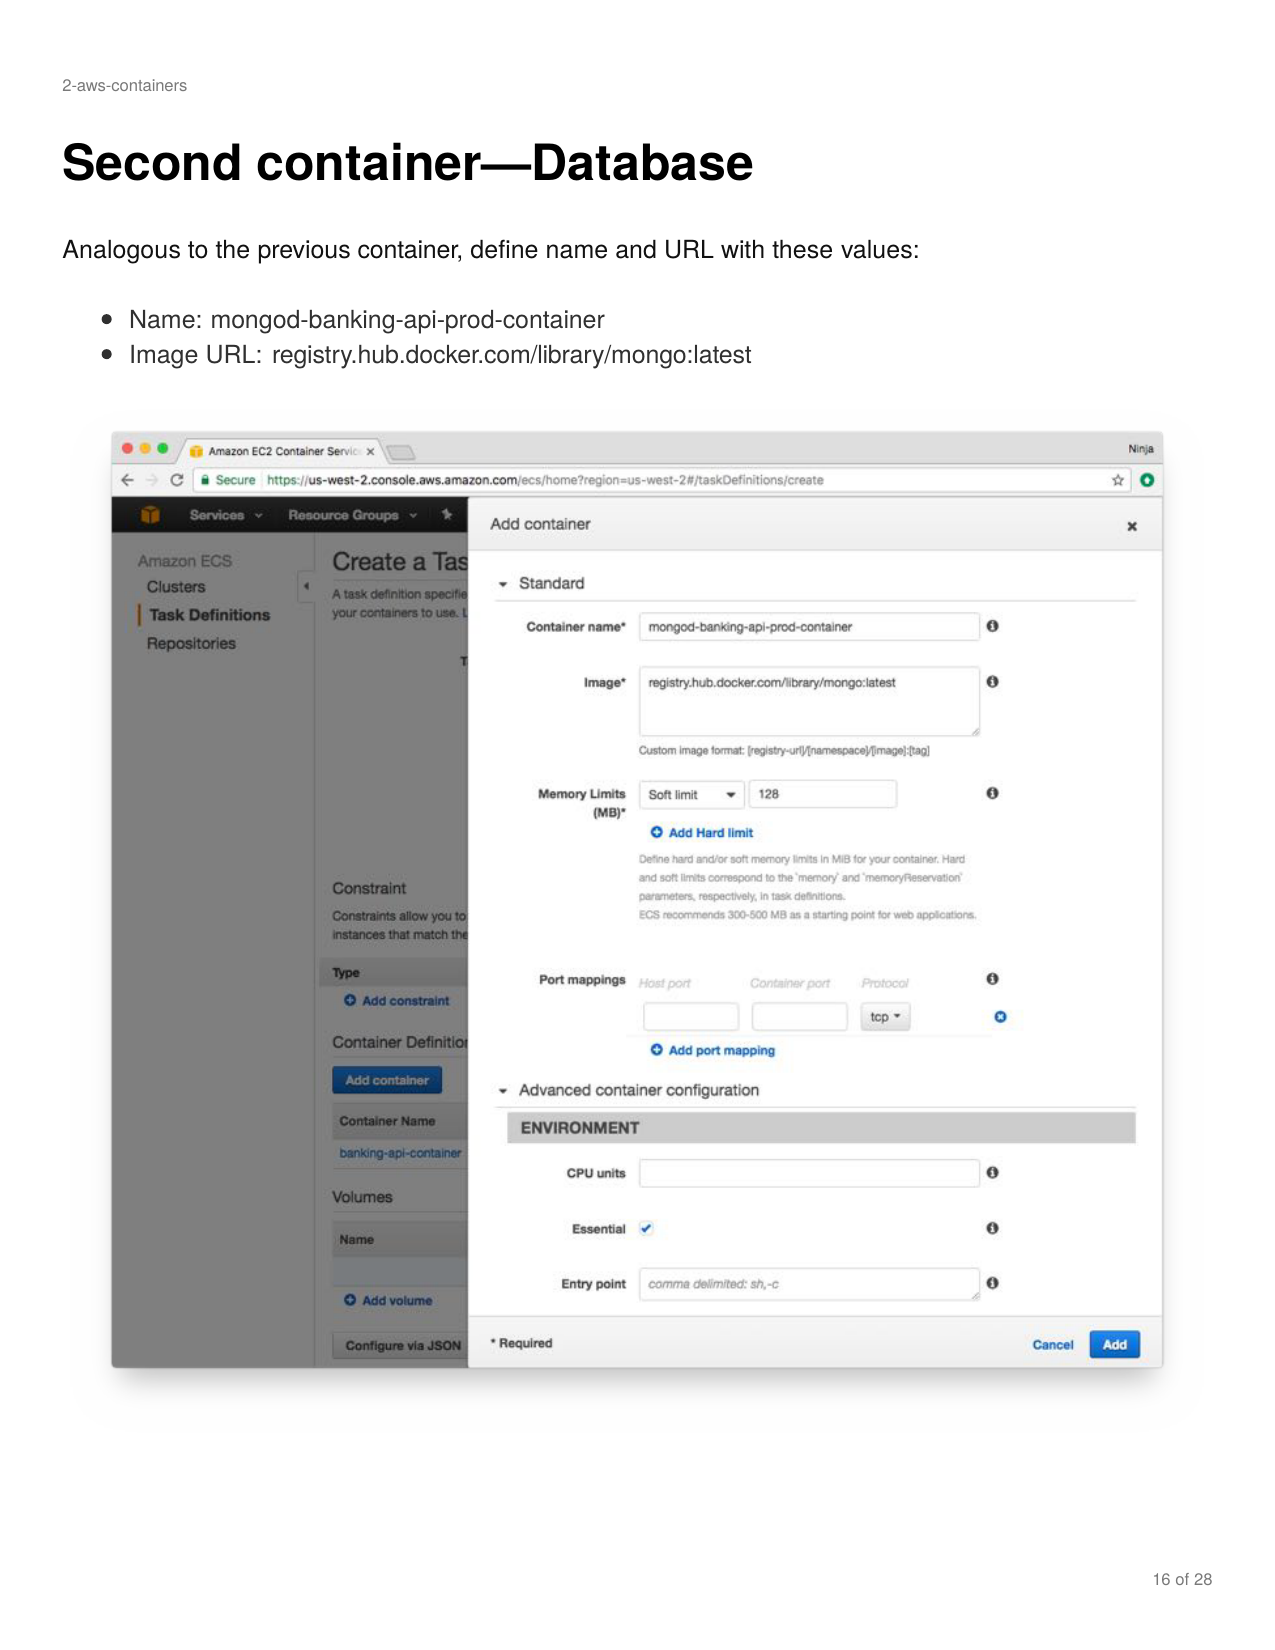

2-aws-containers
# Second container—Database
Analogous to the previous container, define name and URL with these values:

Name: mongod-banking-api-prod-container
Image URL: registry.hub.docker.com/library/mongo:latest

16 of 28